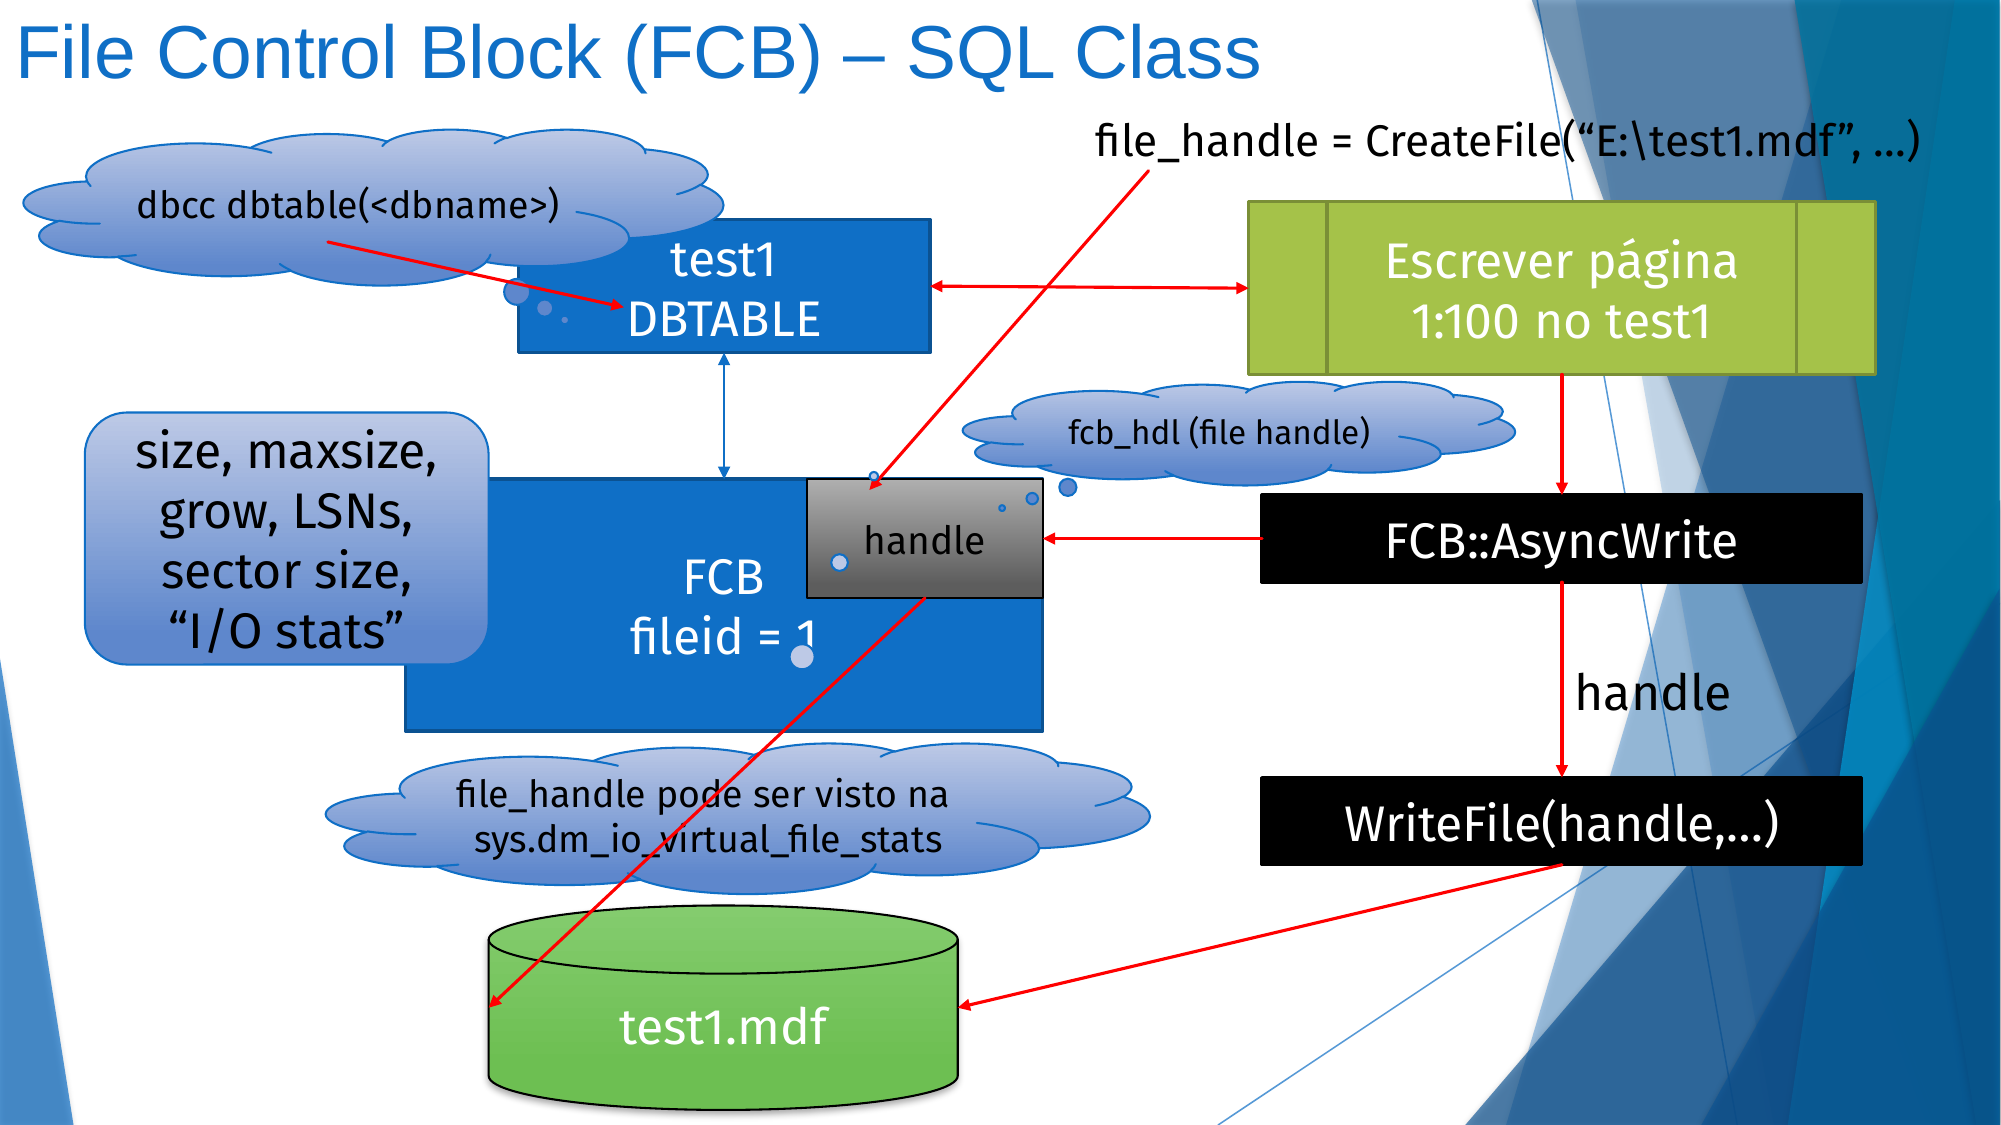

# File Control Block (FCB) – SQL Class
file_handle = CreateFile(“E:\test1.mdf”, …)
dbcc dbtable(<dbname>)
Escrever página 1:100 no test1
test1
DBTABLE
fcb_hdl (file handle)
size, maxsize, grow, LSNs, sector size, “I/O stats”
handle
FCB
fileid = 1
FCB::AsyncWrite
handle
file_handle pode ser visto na  sys.dm_io_virtual_file_stats
WriteFile(handle,…)
test1.mdf